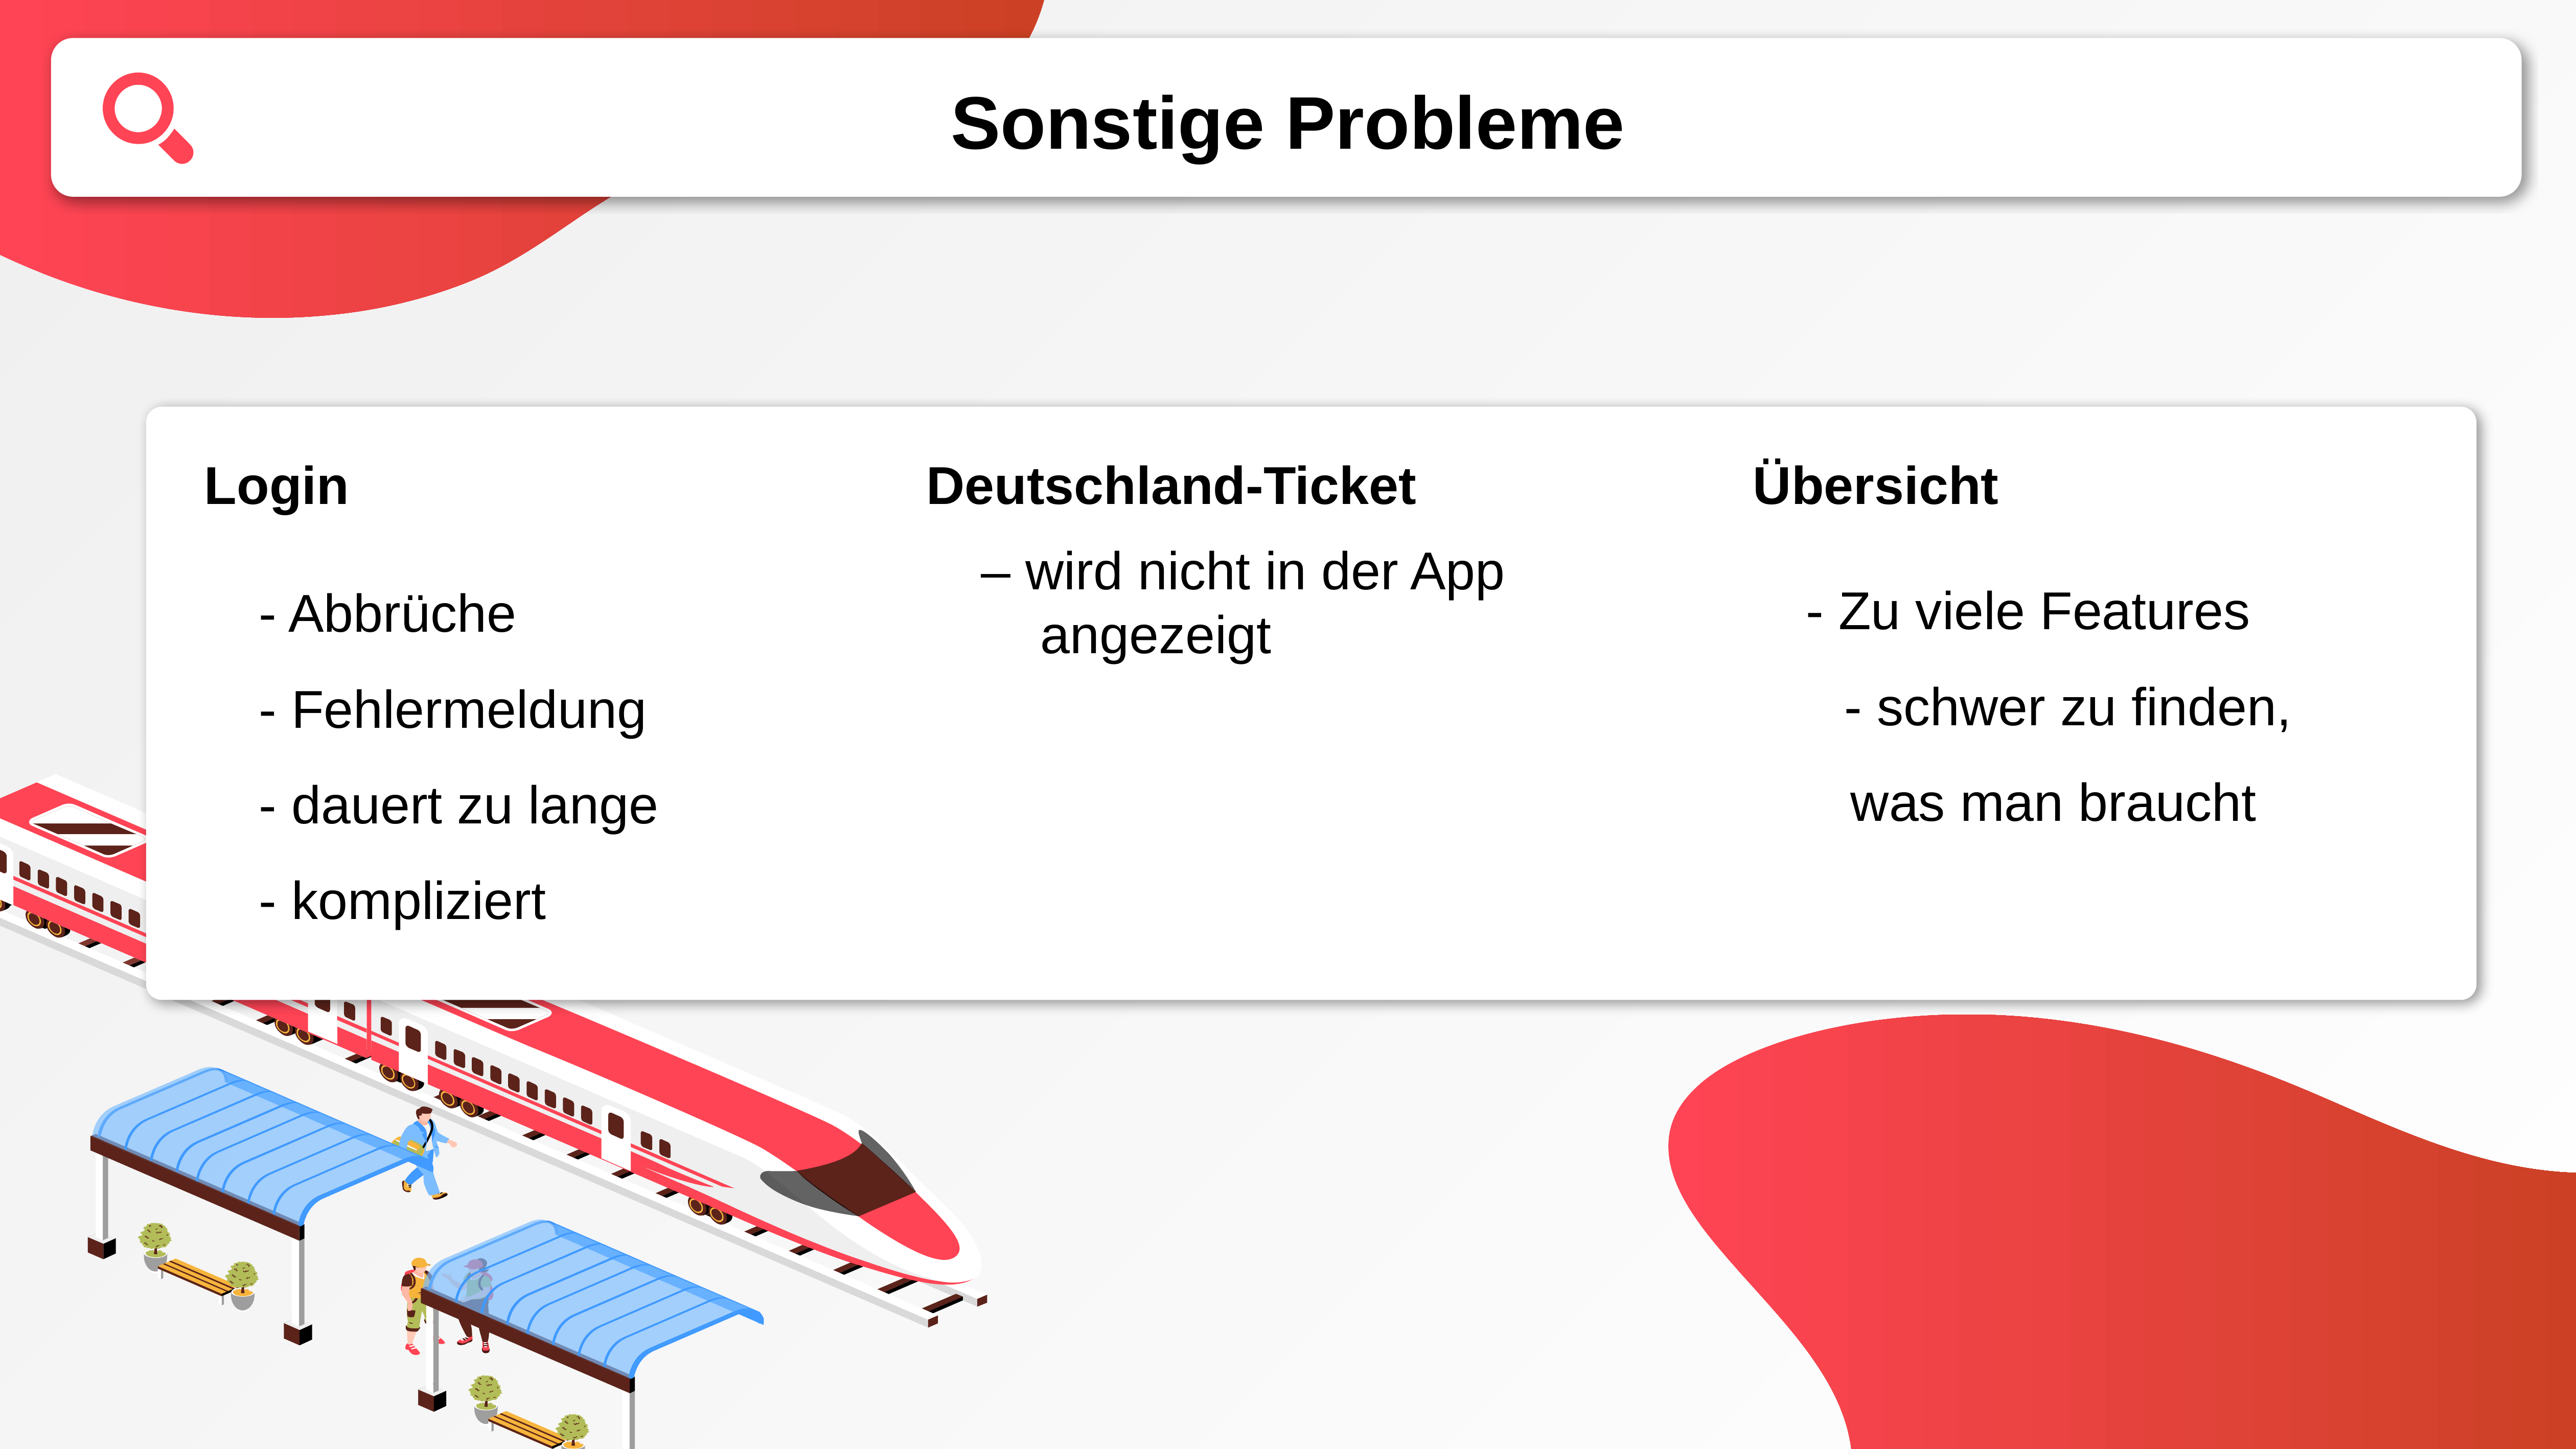

# Sonstige Probleme

Übersicht

Login

Deutschland-Ticket

 – wird nicht in der App
     angezeigt
- Zu viele Features
  	- schwer zu finden,
   was man braucht
- Abbrüche
- Fehlermeldung
- dauert zu lange
- kompliziert